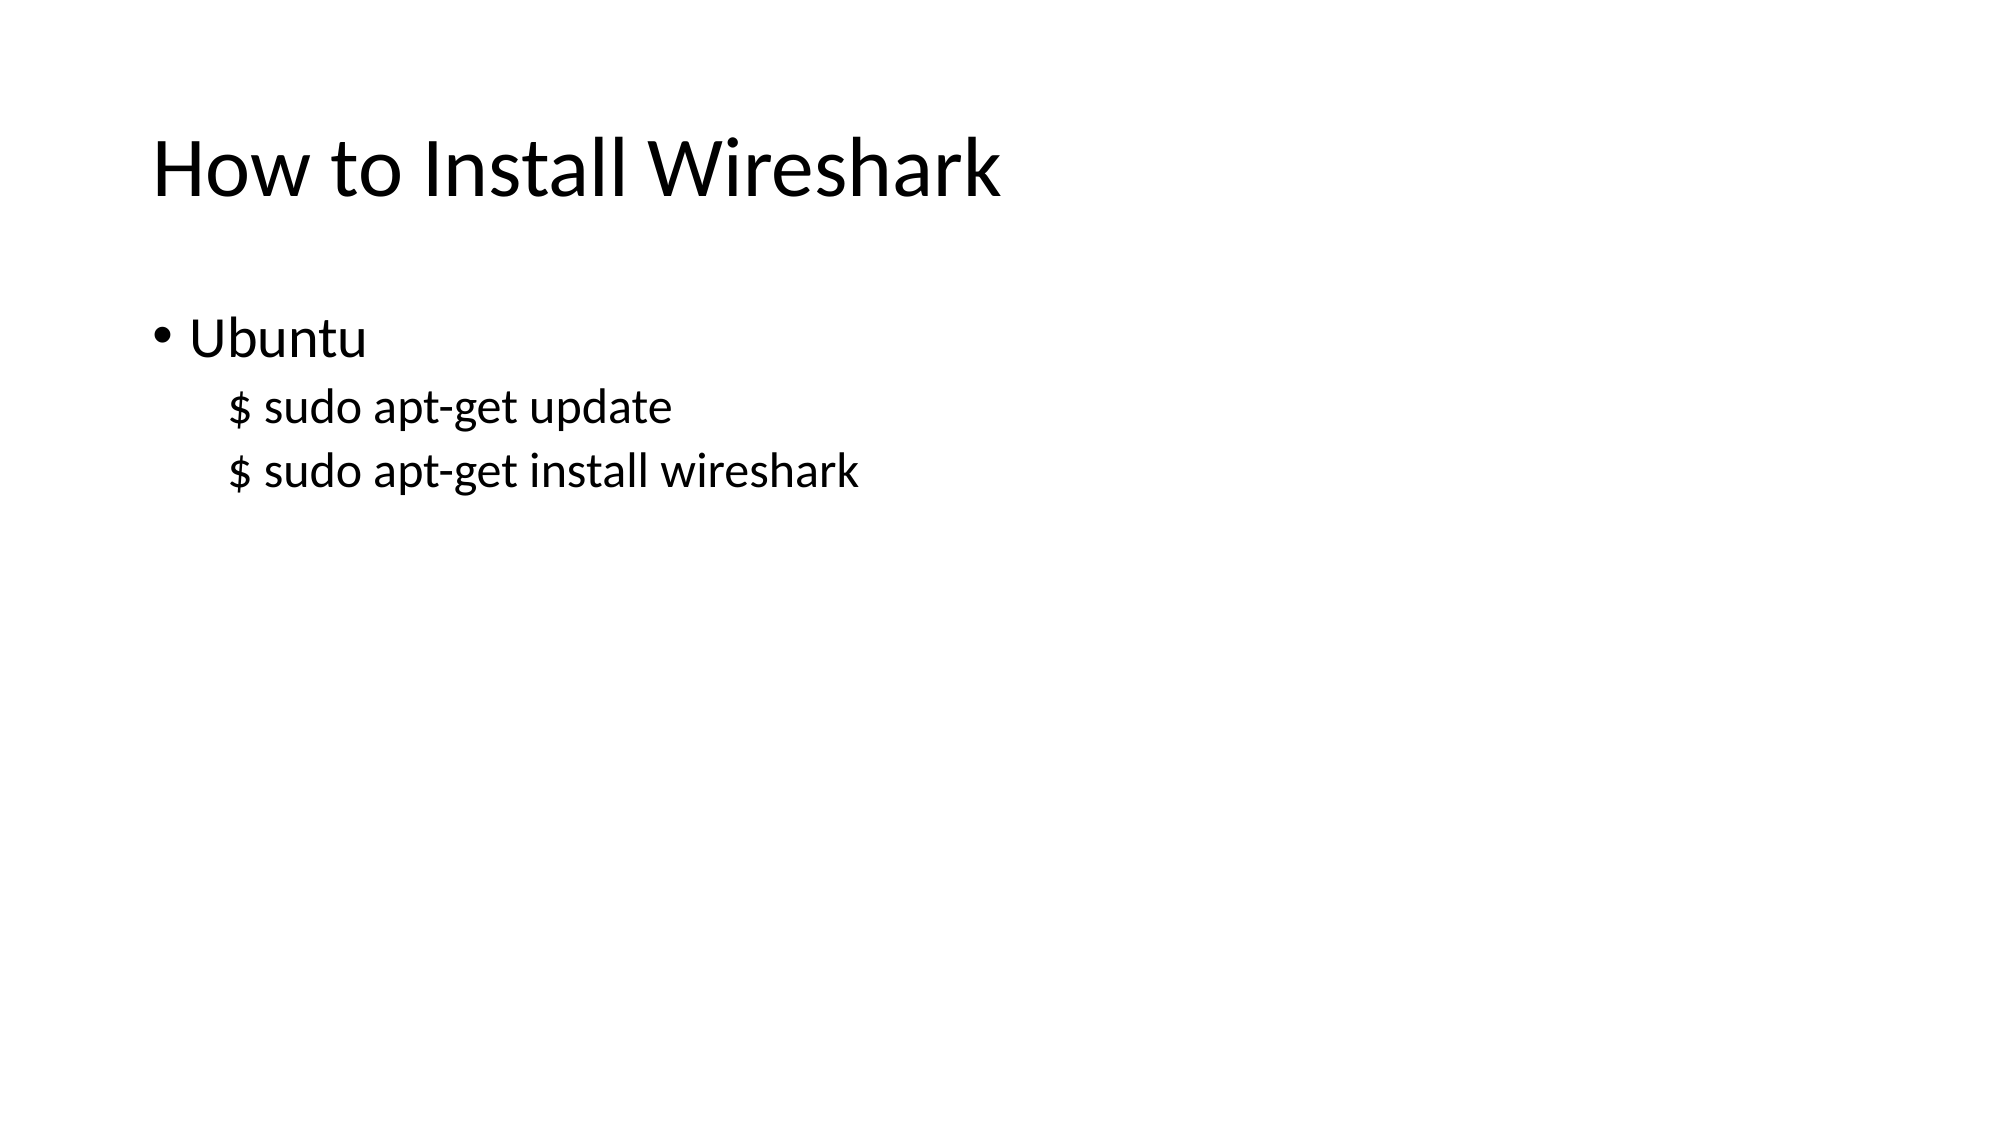

# How to Install Wireshark
Ubuntu
$ sudo apt-get update
$ sudo apt-get install wireshark